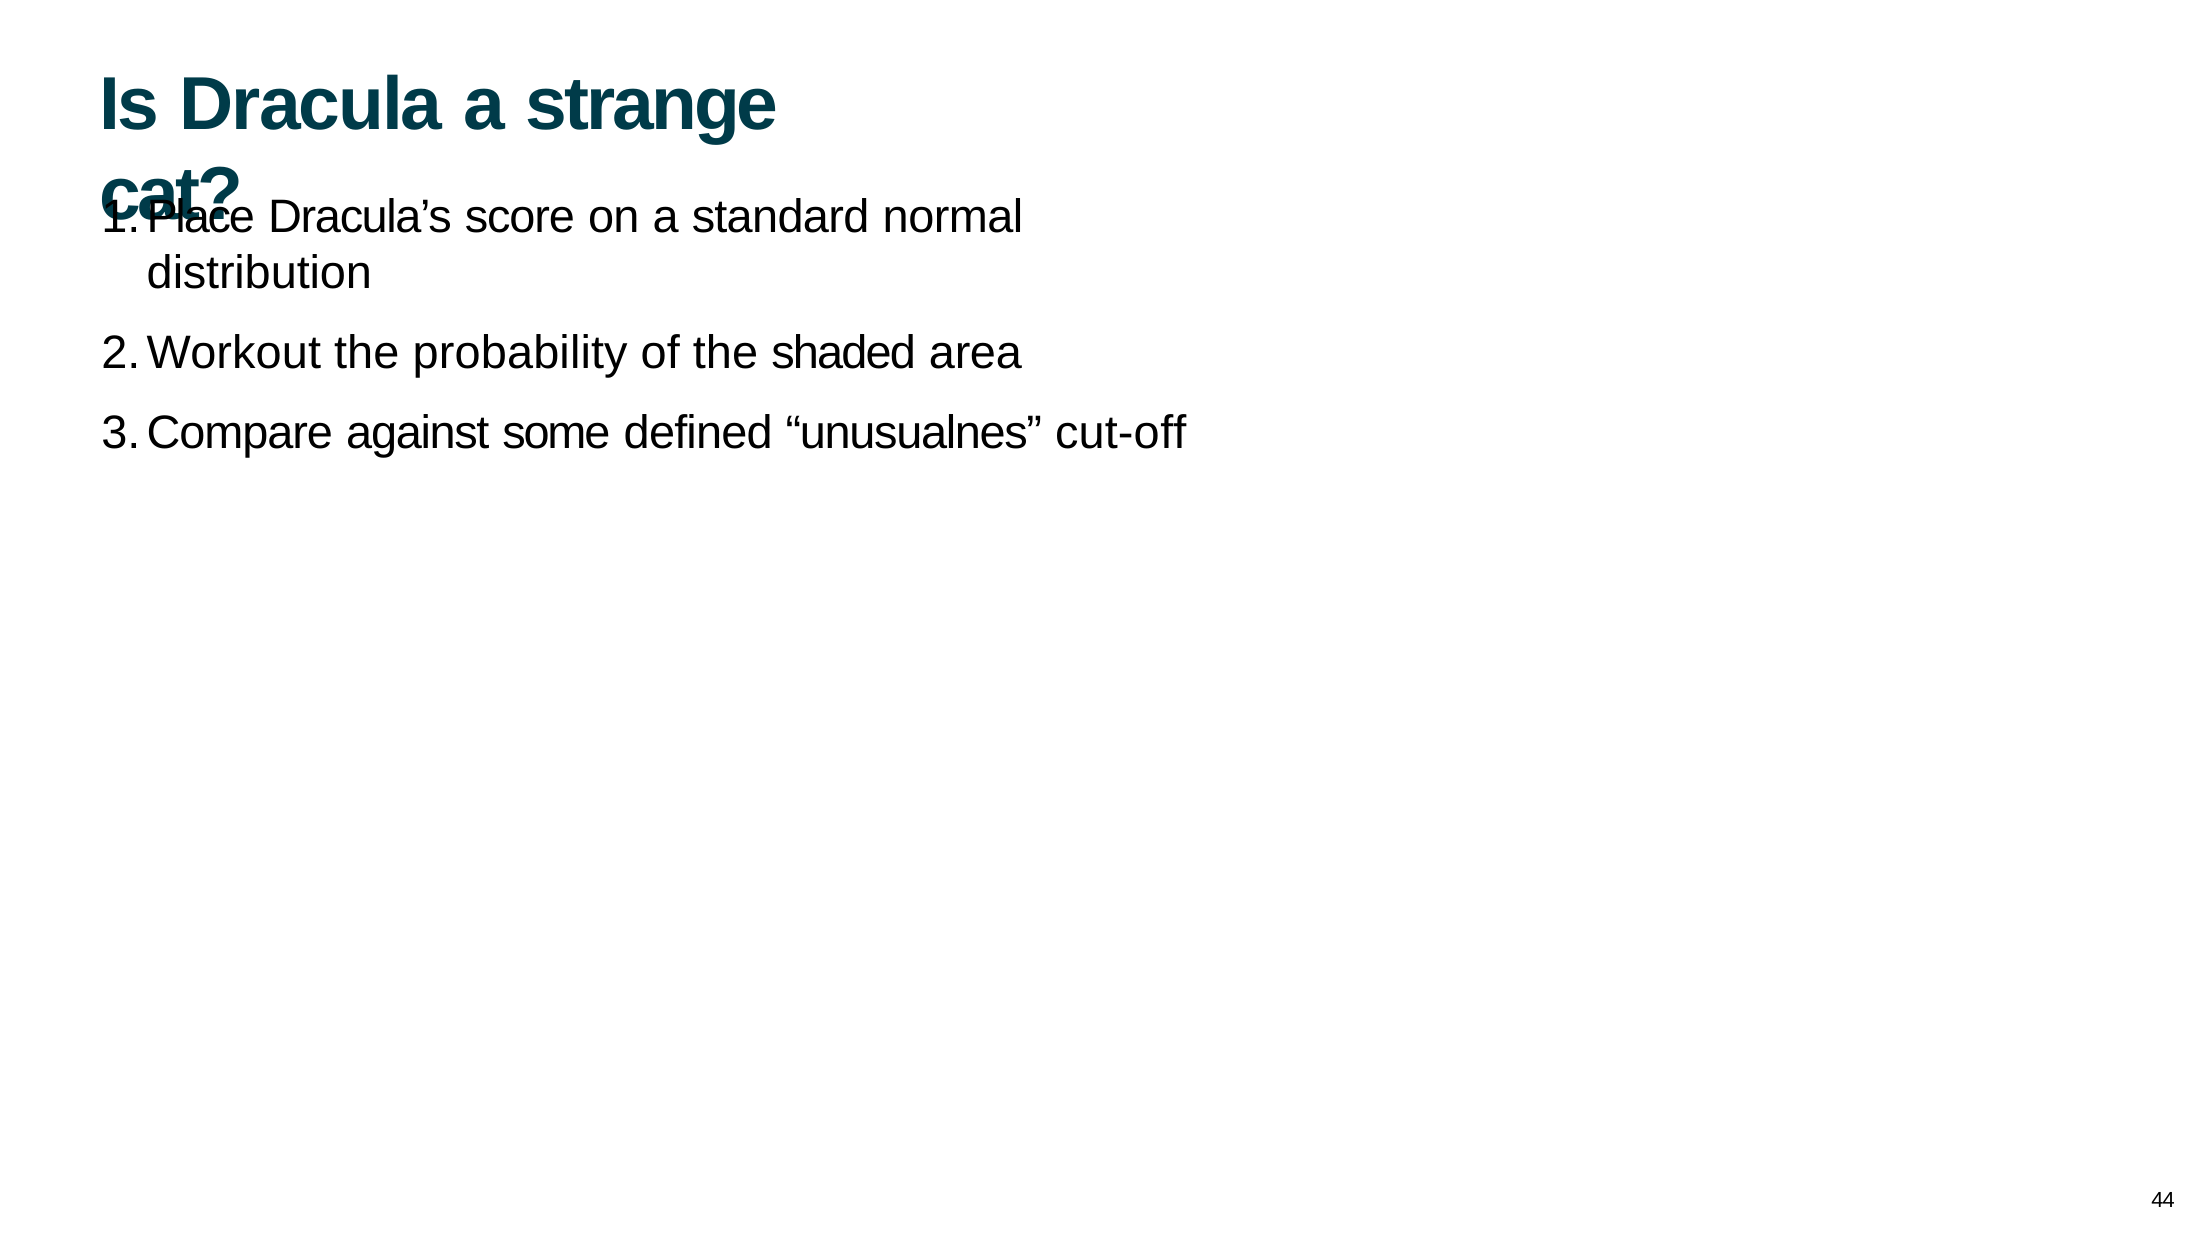

# Is Dracula a strange cat?
Place Dracula’s score on a standard normal distribution
Workout the probability of the shaded area
Compare against some defined “unusualnes” cut-off
44